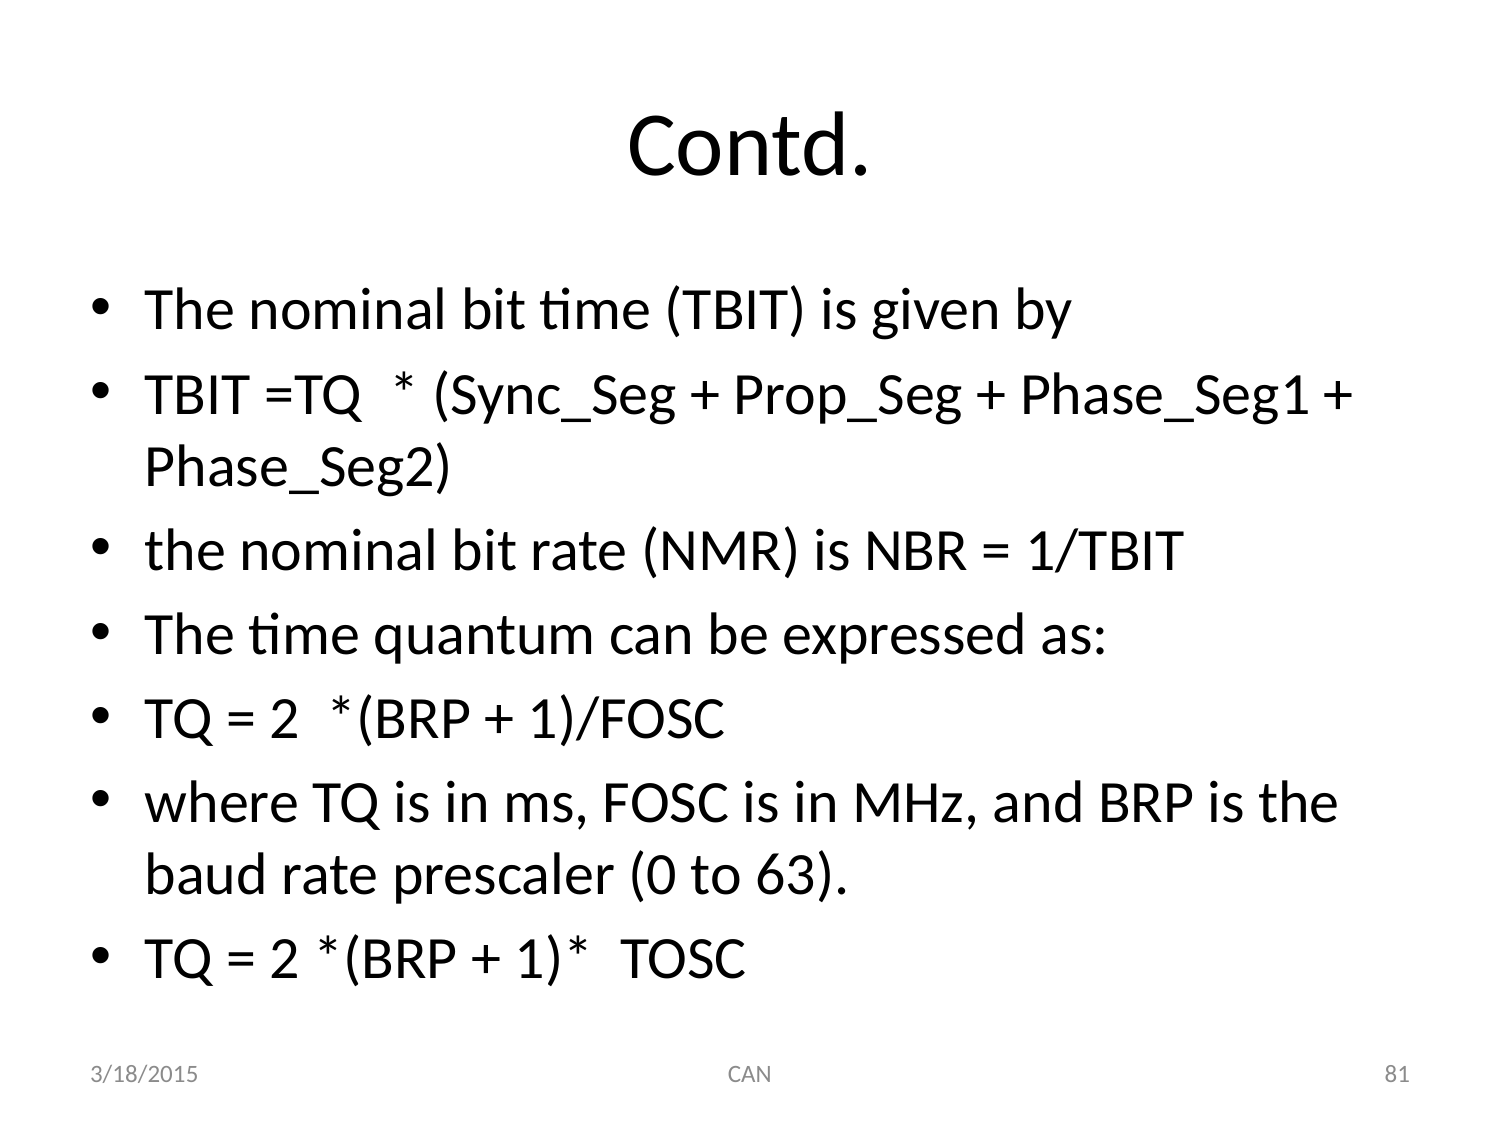

# Contd.
The nominal bit time (TBIT) is given by
TBIT =TQ  * (Sync_Seg + Prop_Seg + Phase_Seg1 + Phase_Seg2)
the nominal bit rate (NMR) is NBR = 1/TBIT
The time quantum can be expressed as:
TQ = 2  *(BRP + 1)/FOSC
where TQ is in ms, FOSC is in MHz, and BRP is the baud rate prescaler (0 to 63).
TQ = 2 *(BRP + 1)*  TOSC

3/18/2015
CAN
81